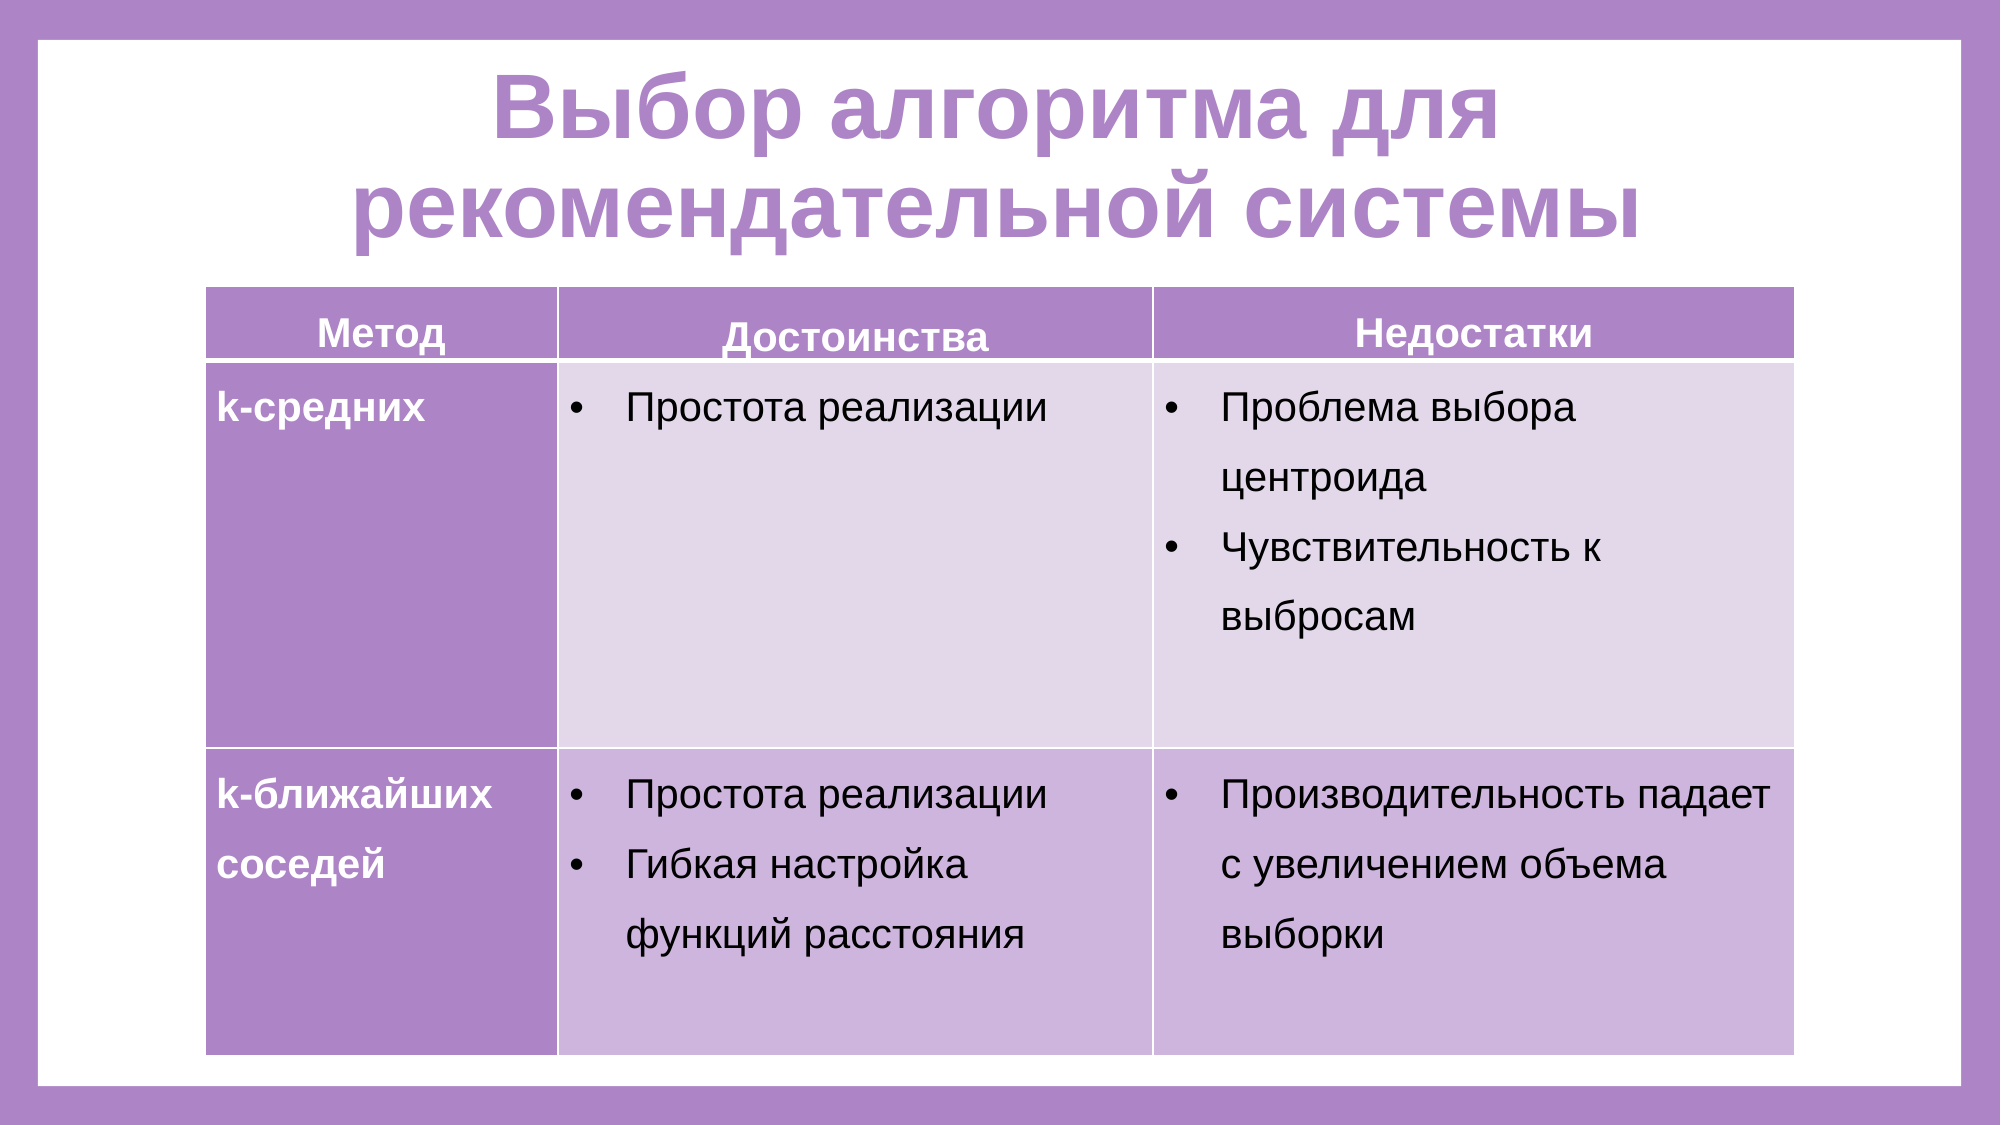

# Выбор алгоритма для рекомендательной системы
| Метод | Достоинства | Недостатки |
| --- | --- | --- |
| k-средних | Простота реализации | Проблема выбора центроида Чувствительность к выбросам |
| k-ближайших соседей | Простота реализации Гибкая настройка функций расстояния | Производительность падает с увеличением объема выборки |